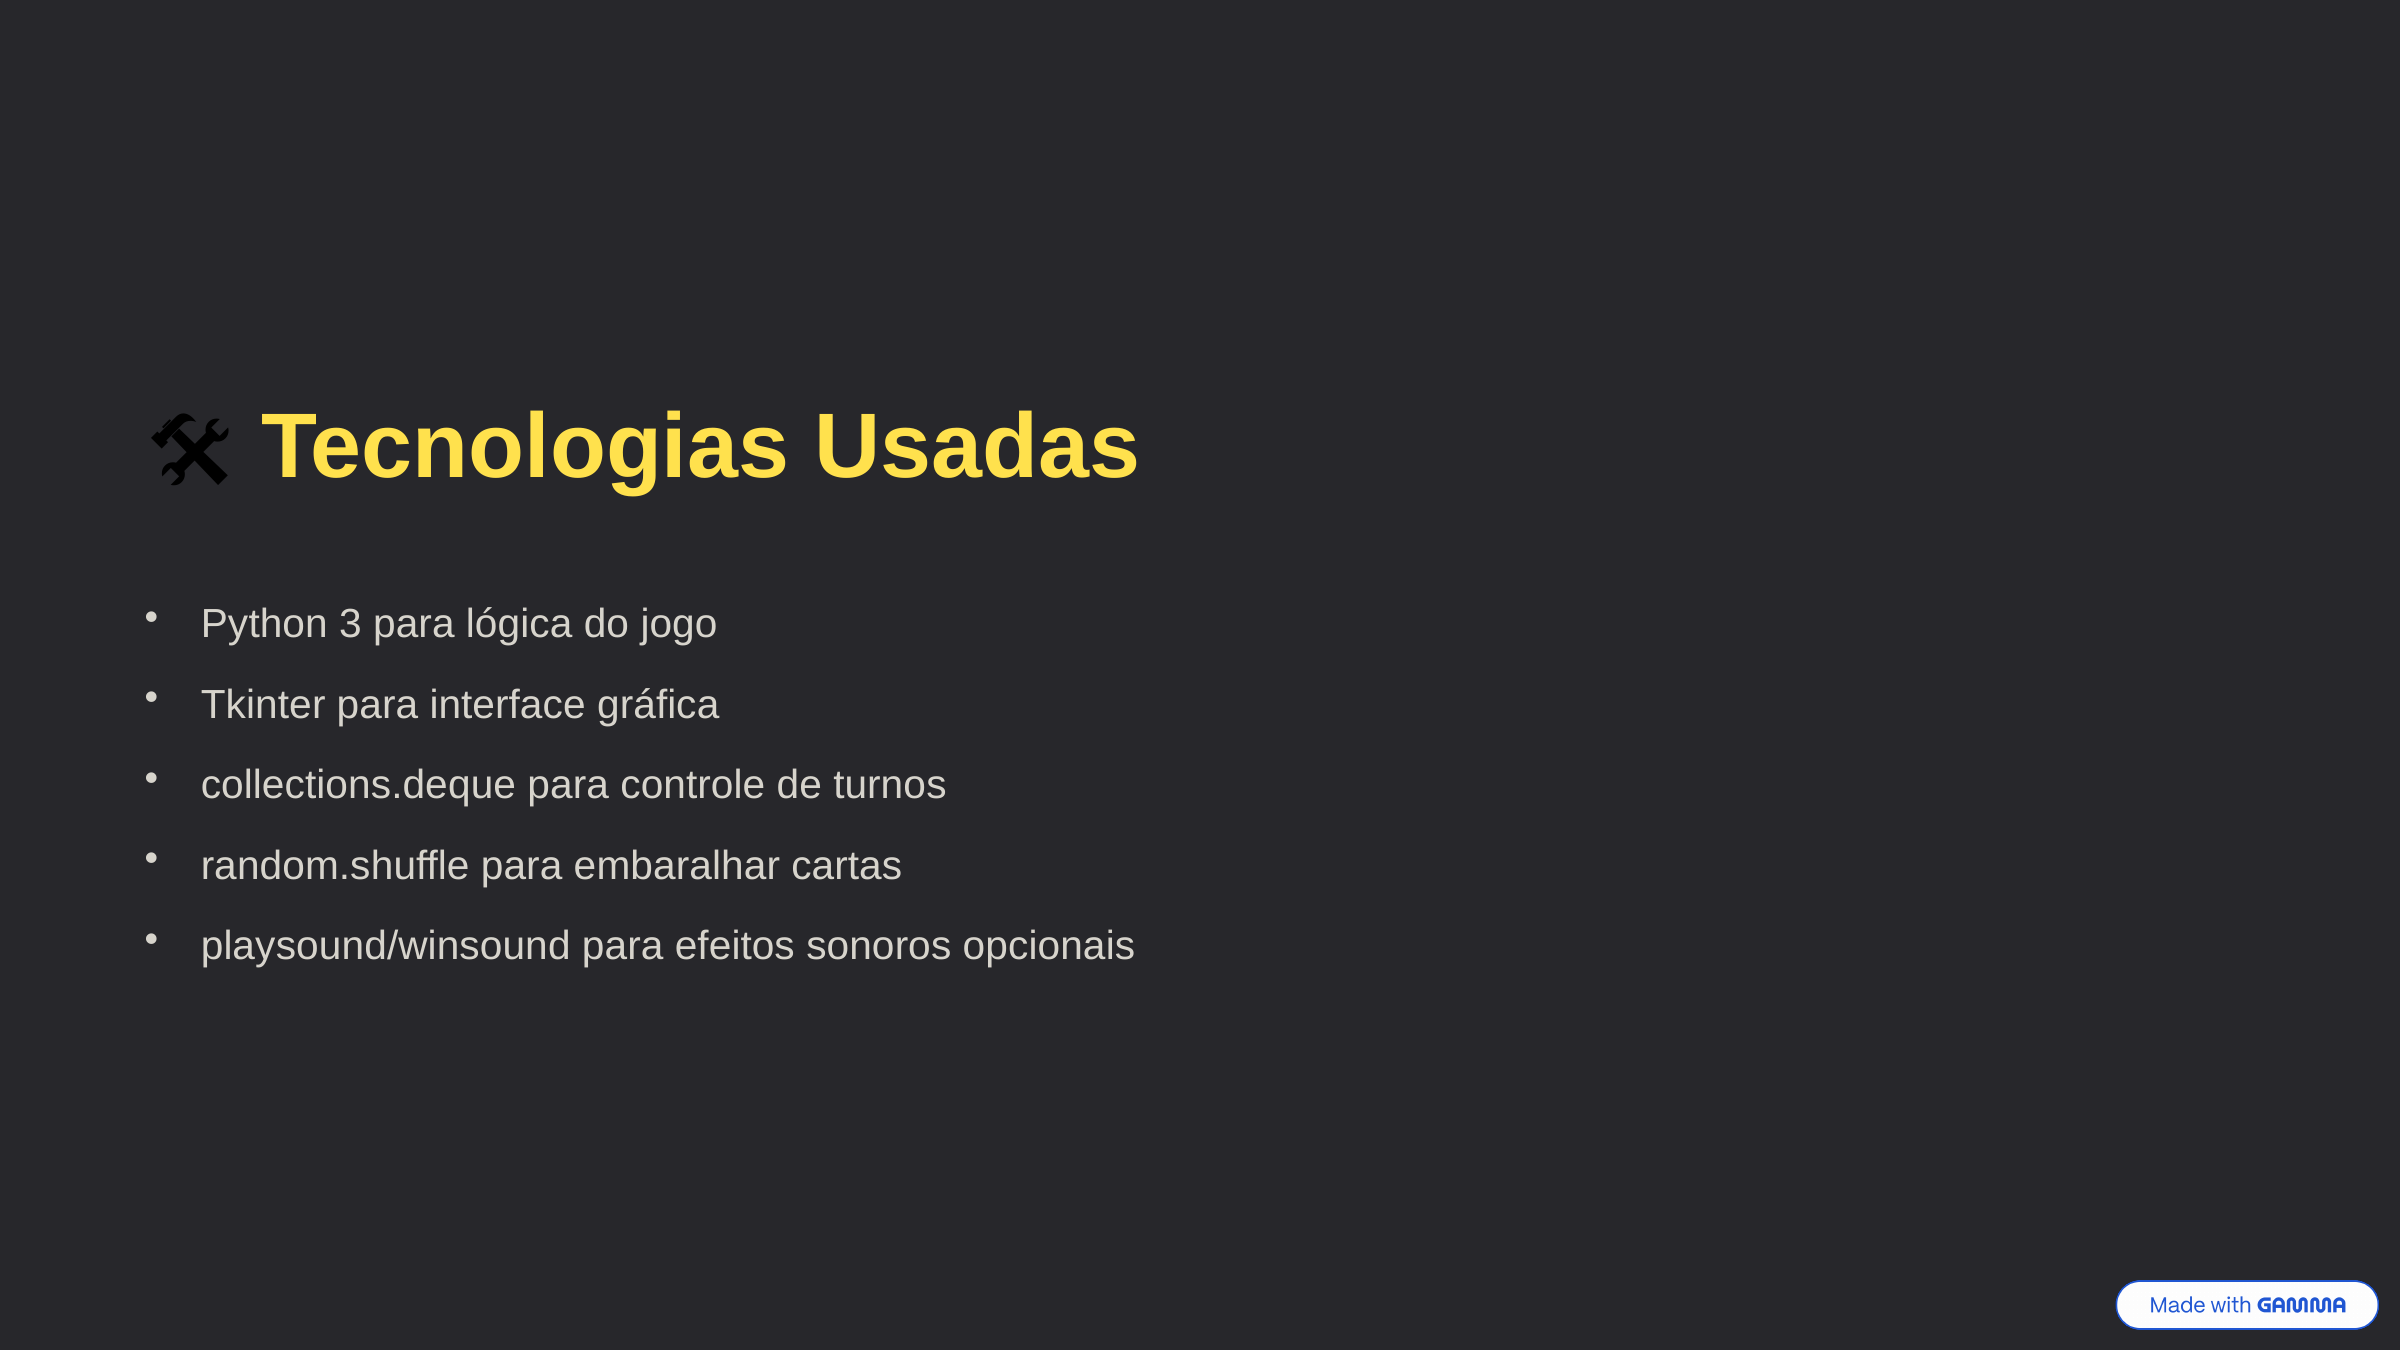

🛠️ Tecnologias Usadas
Python 3 para lógica do jogo
Tkinter para interface gráfica
collections.deque para controle de turnos
random.shuffle para embaralhar cartas
playsound/winsound para efeitos sonoros opcionais